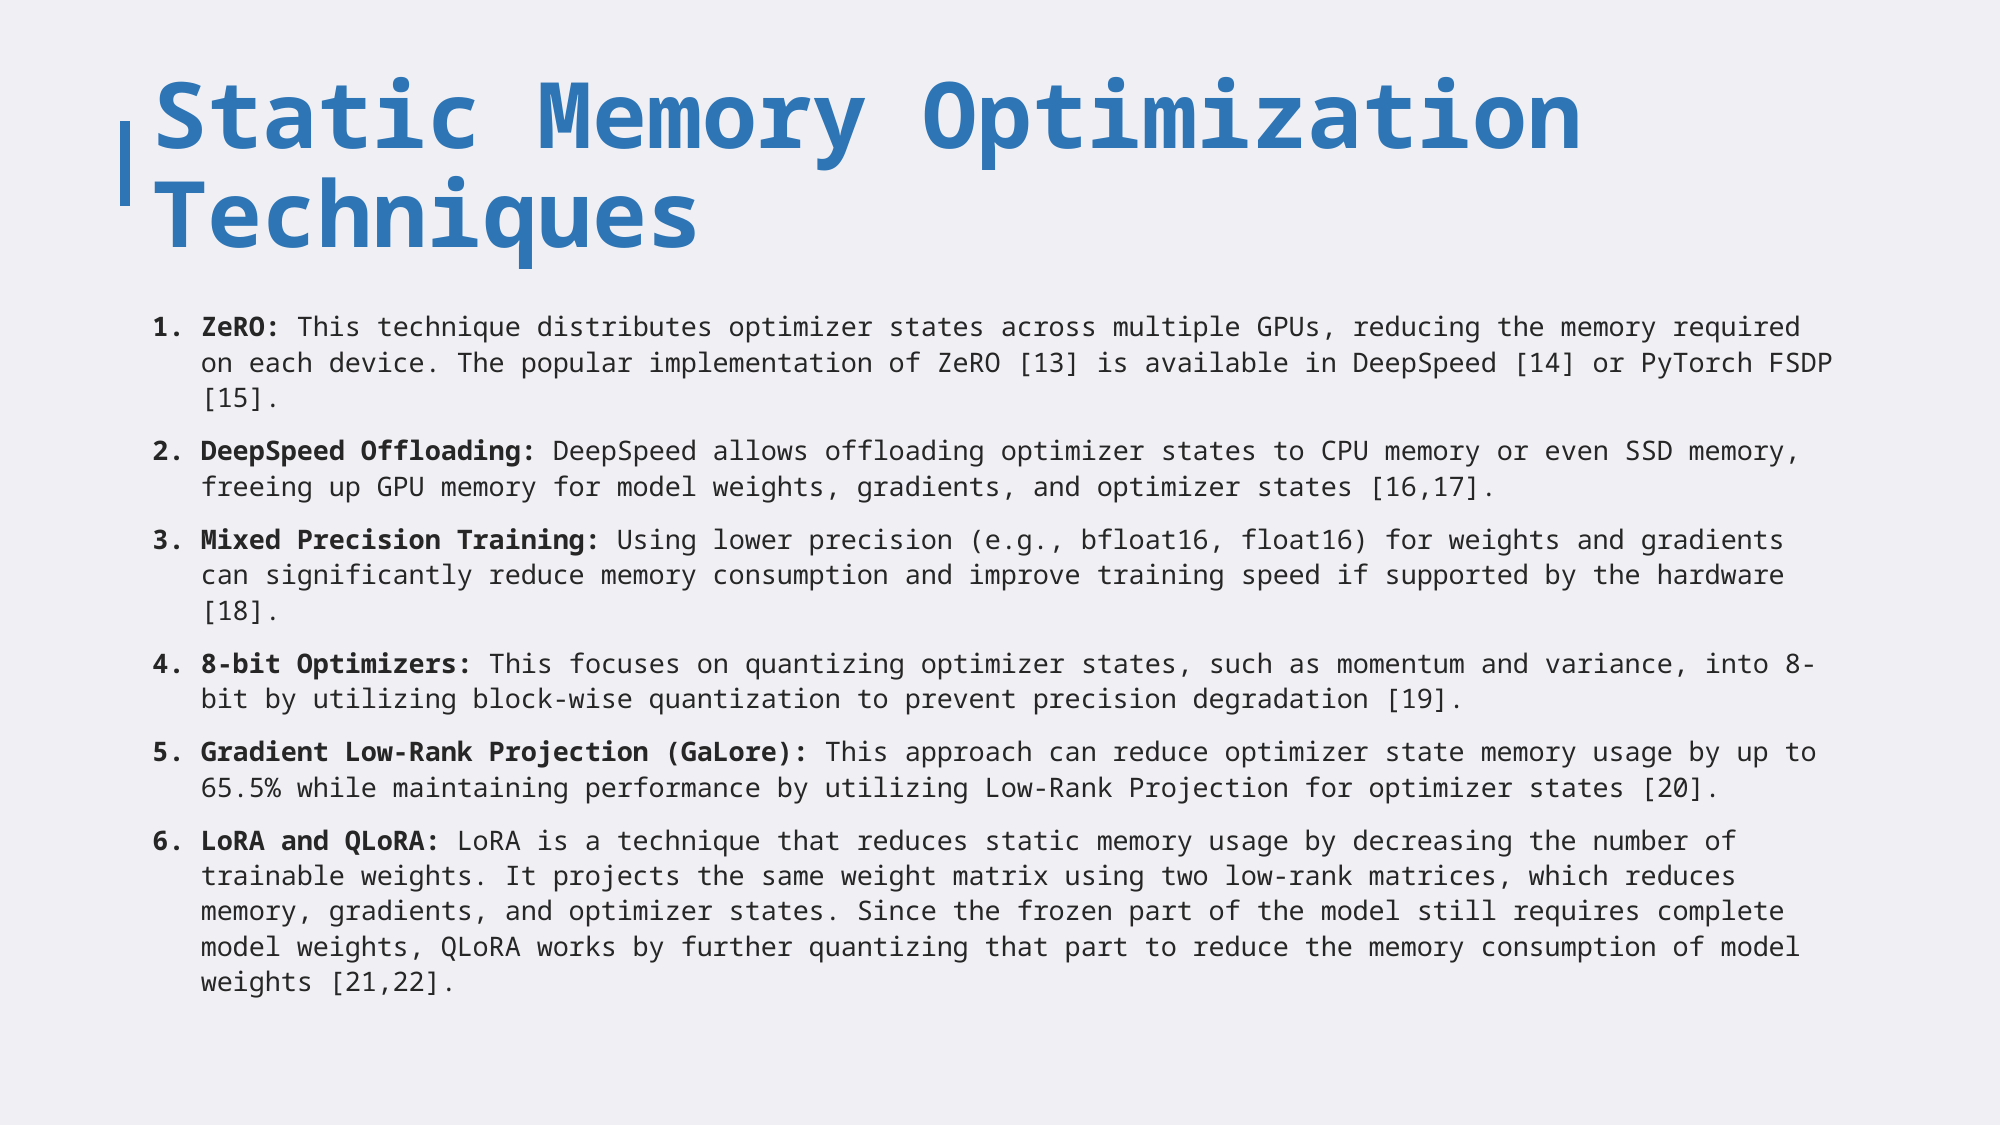

# Static Memory Optimization Techniques
ZeRO: This technique distributes optimizer states across multiple GPUs, reducing the memory required on each device. The popular implementation of ZeRO [13] is available in DeepSpeed [14] or PyTorch FSDP [15].
DeepSpeed Offloading: DeepSpeed allows offloading optimizer states to CPU memory or even SSD memory, freeing up GPU memory for model weights, gradients, and optimizer states [16,17].
Mixed Precision Training: Using lower precision (e.g., bfloat16, float16) for weights and gradients can significantly reduce memory consumption and improve training speed if supported by the hardware [18].
8-bit Optimizers: This focuses on quantizing optimizer states, such as momentum and variance, into 8-bit by utilizing block-wise quantization to prevent precision degradation [19].
Gradient Low-Rank Projection (GaLore): This approach can reduce optimizer state memory usage by up to 65.5% while maintaining performance by utilizing Low-Rank Projection for optimizer states [20].
LoRA and QLoRA: LoRA is a technique that reduces static memory usage by decreasing the number of trainable weights. It projects the same weight matrix using two low-rank matrices, which reduces memory, gradients, and optimizer states. Since the frozen part of the model still requires complete model weights, QLoRA works by further quantizing that part to reduce the memory consumption of model weights [21,22].